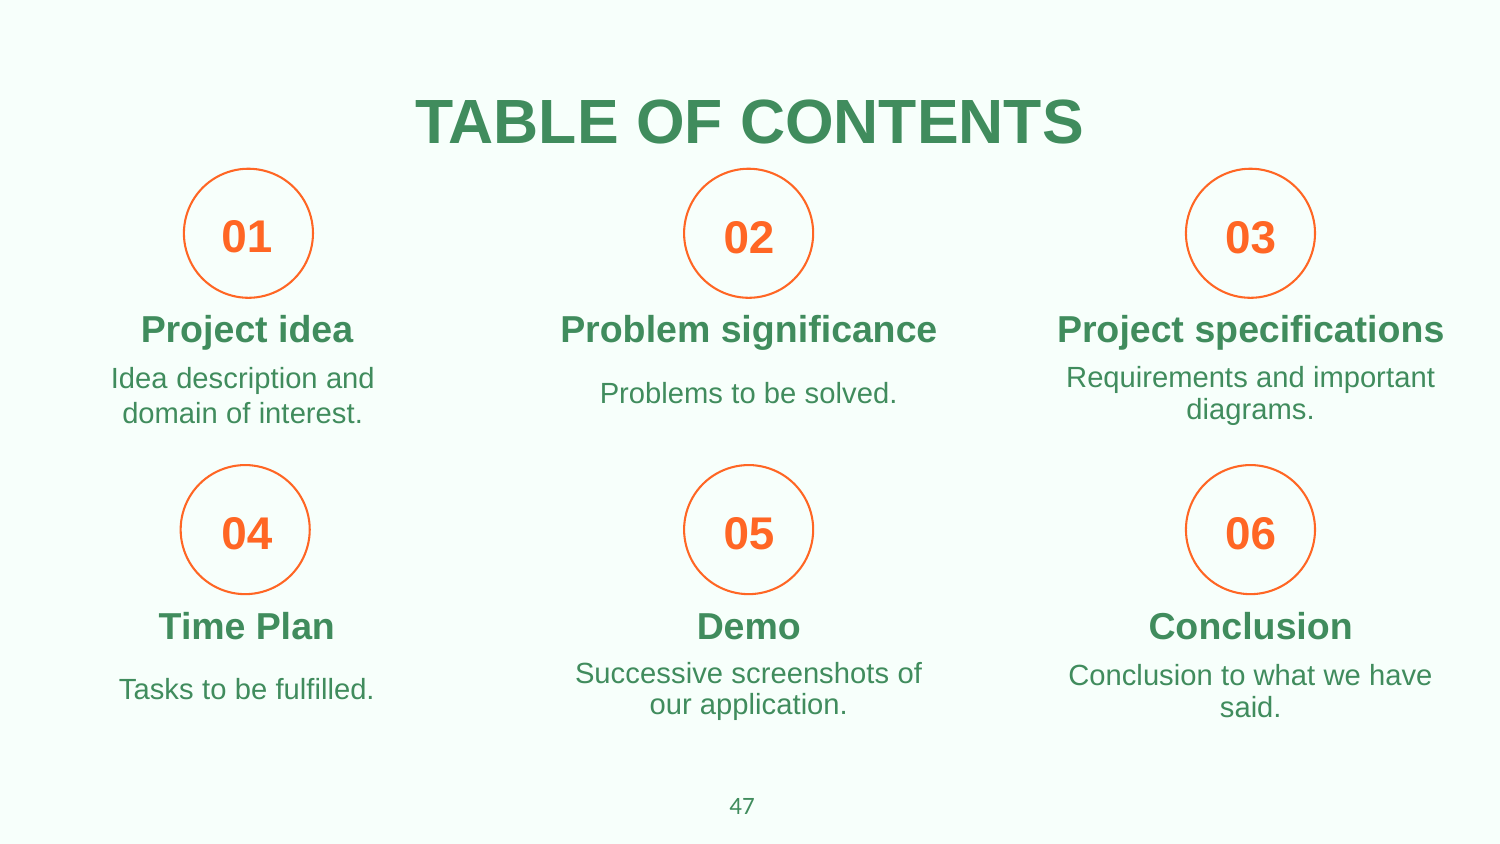

# TABLE OF CONTENTS

01
02
03
Project idea
Problem significance
Project specifications
Idea description and
domain of interest.
Problems to be solved.
Requirements and important diagrams.

04
05
06
Demo
Conclusion
Time Plan
Tasks to be fulfilled.
Successive screenshots of our application.
Conclusion to what we have said.